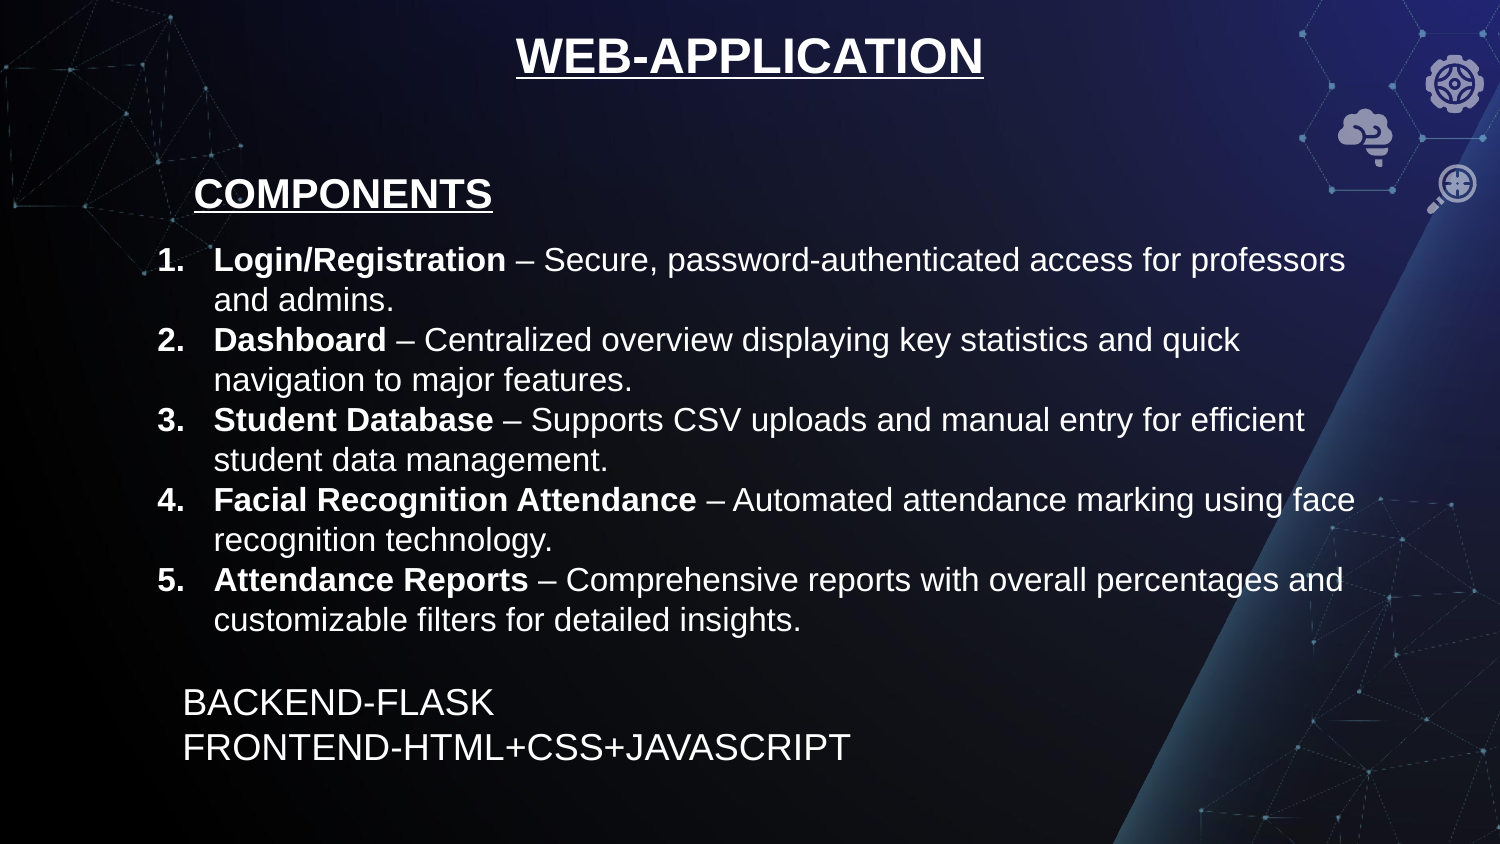

WEB-APPLICATION
COMPONENTS

Login/Registration – Secure, password-authenticated access for professors and admins.
Dashboard – Centralized overview displaying key statistics and quick navigation to major features.
Student Database – Supports CSV uploads and manual entry for efficient student data management.
Facial Recognition Attendance – Automated attendance marking using face recognition technology.
Attendance Reports – Comprehensive reports with overall percentages and customizable filters for detailed insights.

BACKEND-FLASK
FRONTEND-HTML+CSS+JAVASCRIPT